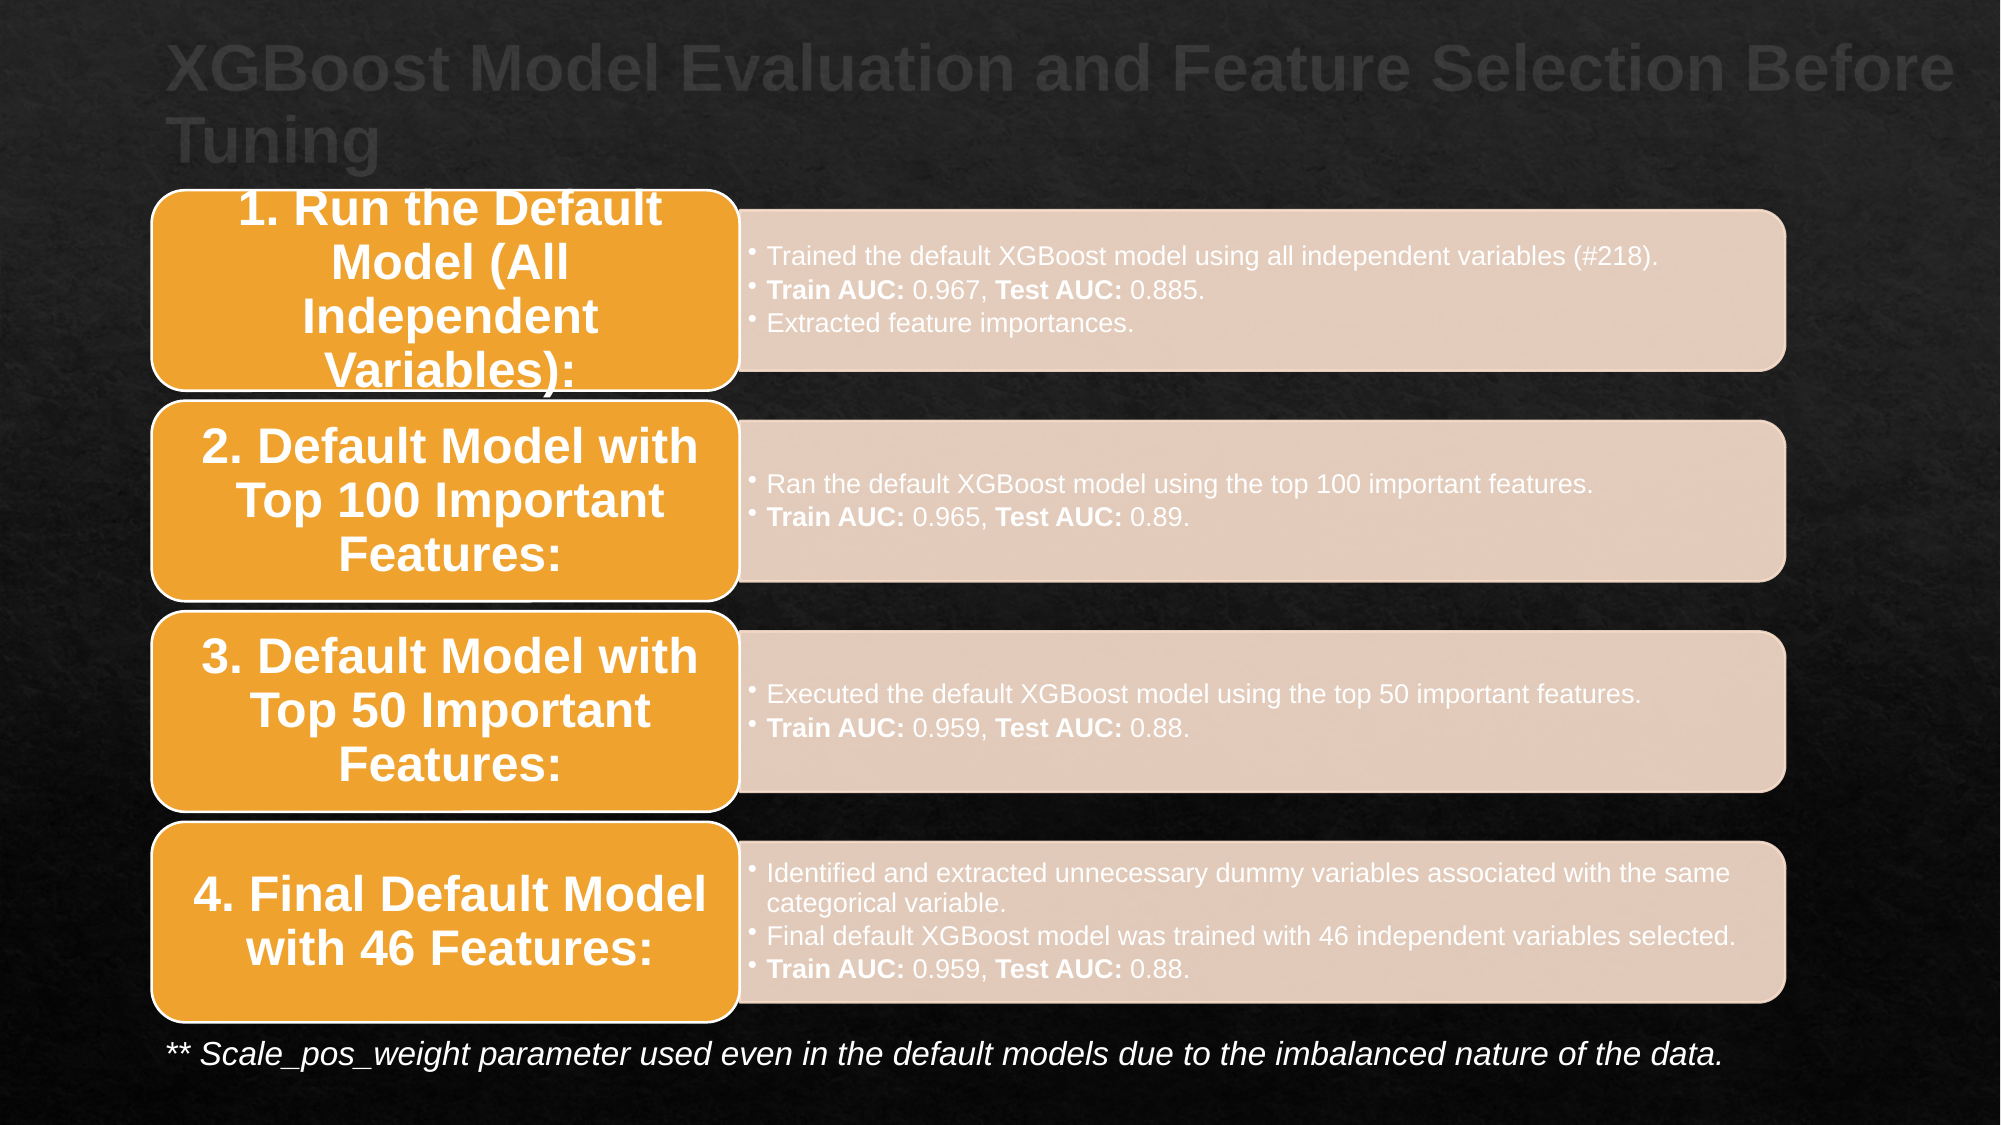

# XGBoost Model Evaluation and Feature Selection Before Tuning
Trained the default XGBoost model using all independent variables (#218).
Train AUC: 0.967, Test AUC: 0.885.
Extracted feature importances.
1. Run the Default Model (All Independent Variables):
Ran the default XGBoost model using the top 100 important features.
Train AUC: 0.965, Test AUC: 0.89.
2. Default Model with Top 100 Important Features:
Executed the default XGBoost model using the top 50 important features.
Train AUC: 0.959, Test AUC: 0.88.
3. Default Model with Top 50 Important Features:
Identified and extracted unnecessary dummy variables associated with the same categorical variable.
Final default XGBoost model was trained with 46 independent variables selected.
Train AUC: 0.959, Test AUC: 0.88.
4. Final Default Model with 46 Features:
** Scale_pos_weight parameter used even in the default models due to the imbalanced nature of the data.